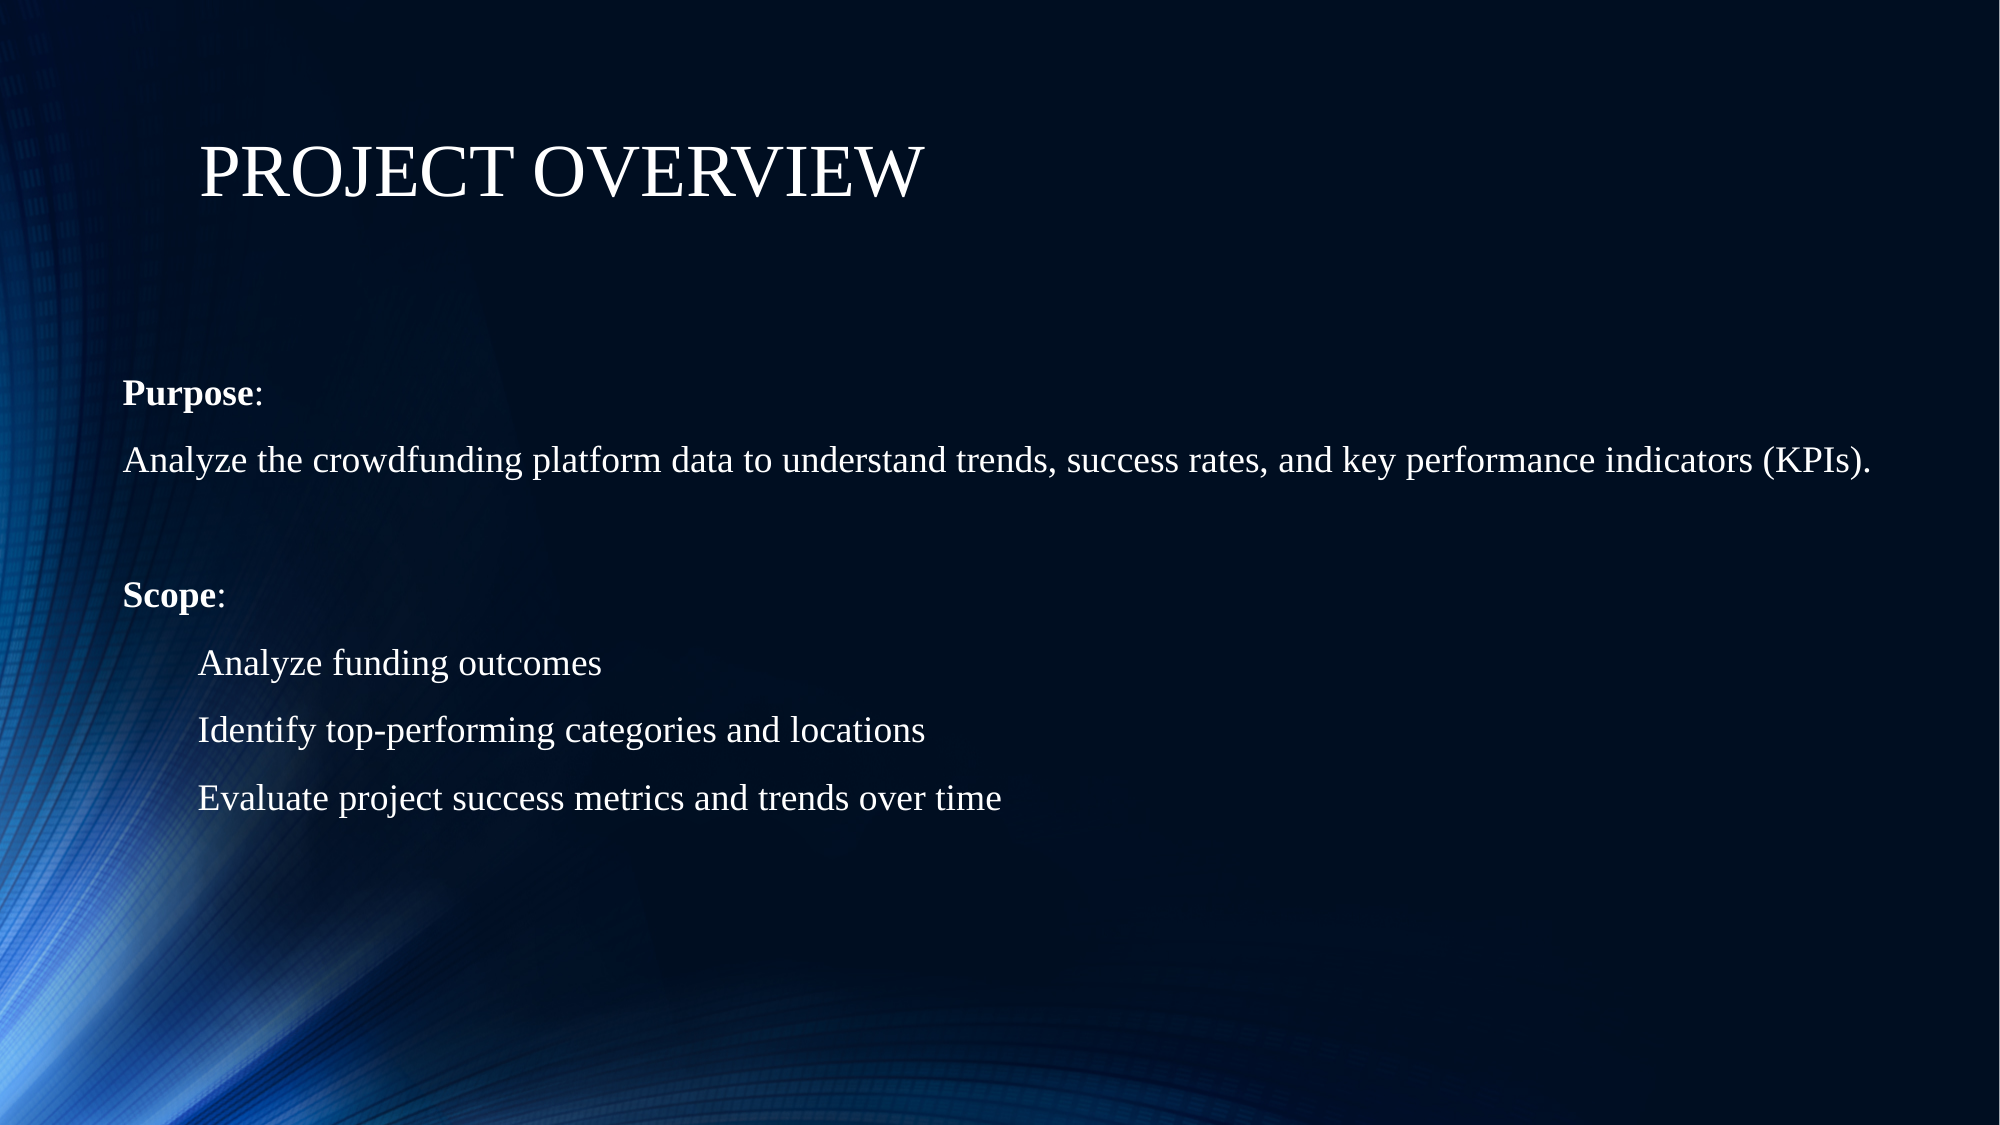

PROJECT OVERVIEW

Purpose:
Analyze the crowdfunding platform data to understand trends, success rates, and key performance indicators (KPIs).

Scope:
Analyze funding outcomes
Identify top-performing categories and locations
Evaluate project success metrics and trends over time